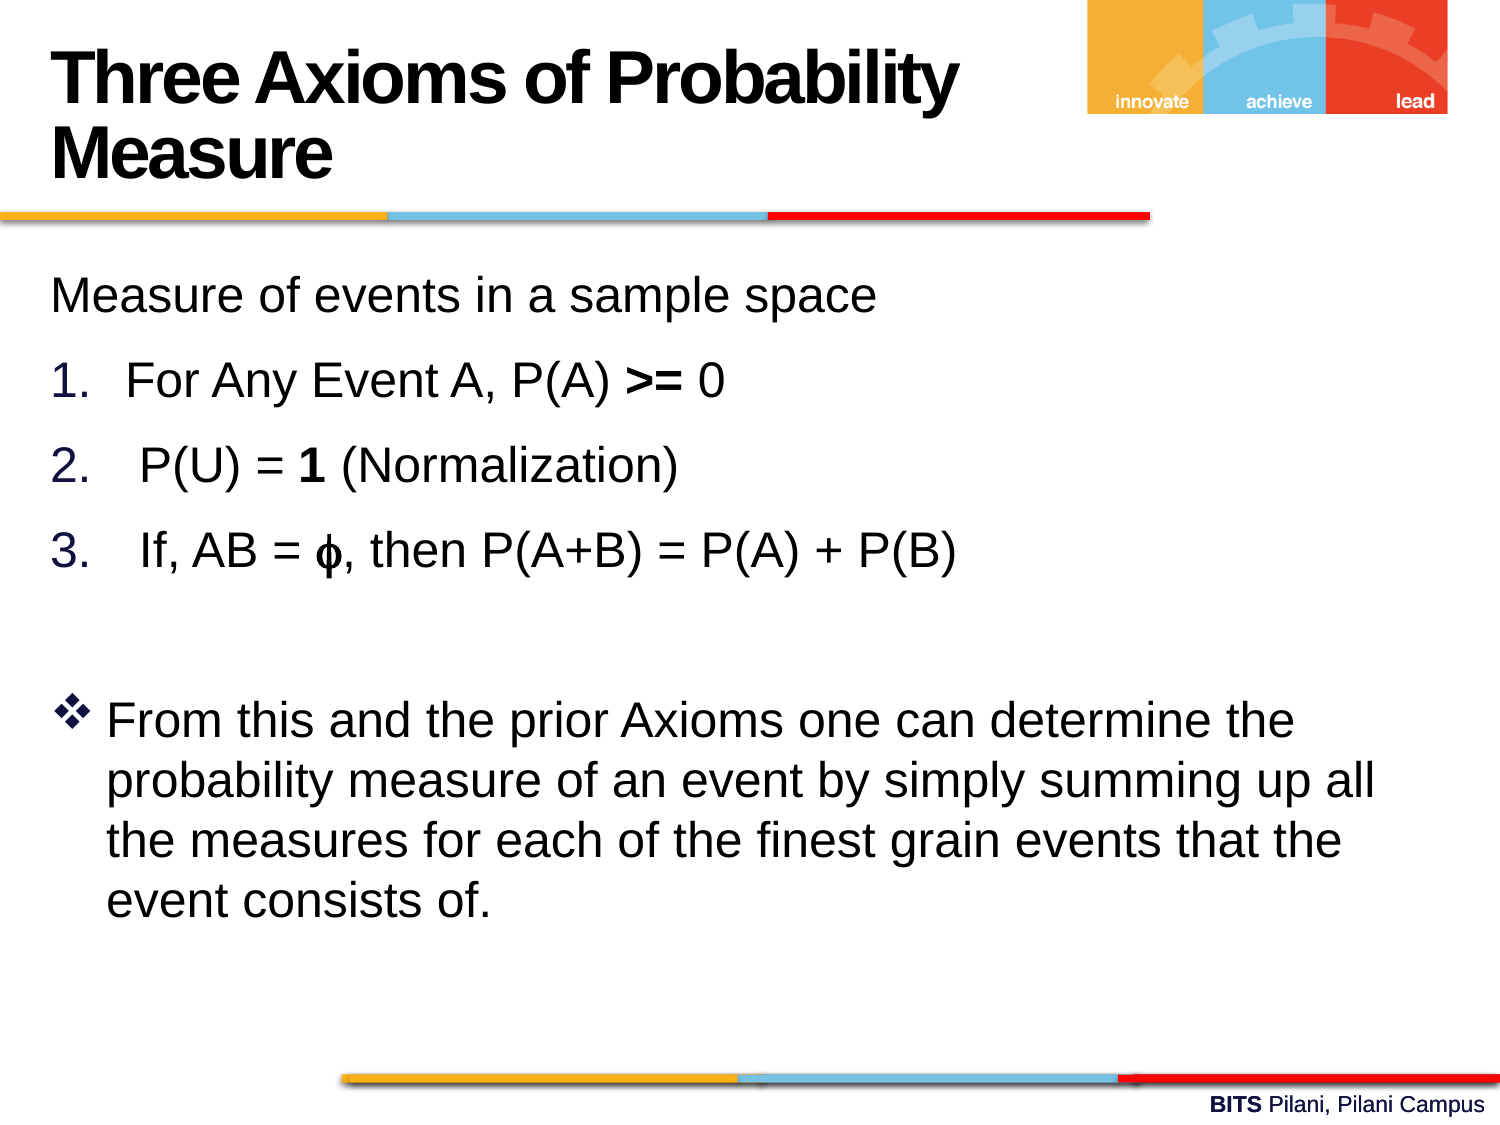

Three Axioms of Probability Measure
Measure of events in a sample space
For Any Event A, P(A) >= 0
 P(U) = 1 (Normalization)
 If, AB = φ, then P(A+B) = P(A) + P(B)

From this and the prior Axioms one can determine the probability measure of an event by simply summing up all the measures for each of the finest grain events that the event consists of.